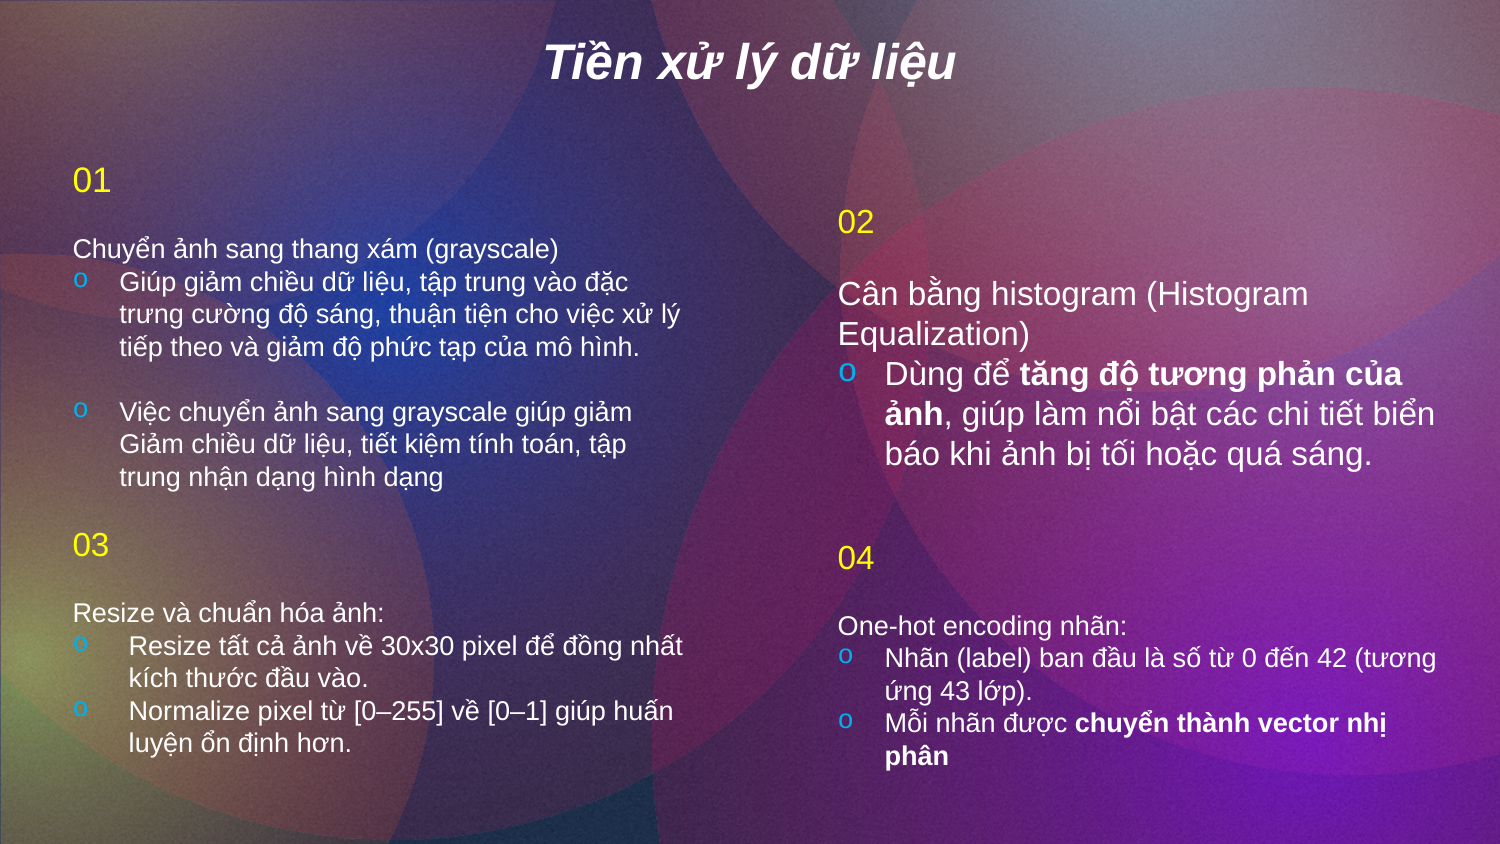

# Tiền xử lý dữ liệu
01

Chuyển ảnh sang thang xám (grayscale)
Giúp giảm chiều dữ liệu, tập trung vào đặc trưng cường độ sáng, thuận tiện cho việc xử lý tiếp theo và giảm độ phức tạp của mô hình.

Việc chuyển ảnh sang grayscale giúp giảm Giảm chiều dữ liệu, tiết kiệm tính toán, tập trung nhận dạng hình dạng
02

Cân bằng histogram (Histogram Equalization)
Dùng để tăng độ tương phản của ảnh, giúp làm nổi bật các chi tiết biển báo khi ảnh bị tối hoặc quá sáng.
03

Resize và chuẩn hóa ảnh:
Resize tất cả ảnh về 30x30 pixel để đồng nhất kích thước đầu vào.
Normalize pixel từ [0–255] về [0–1] giúp huấn luyện ổn định hơn.
04

One-hot encoding nhãn:
Nhãn (label) ban đầu là số từ 0 đến 42 (tương ứng 43 lớp).
Mỗi nhãn được chuyển thành vector nhị phân